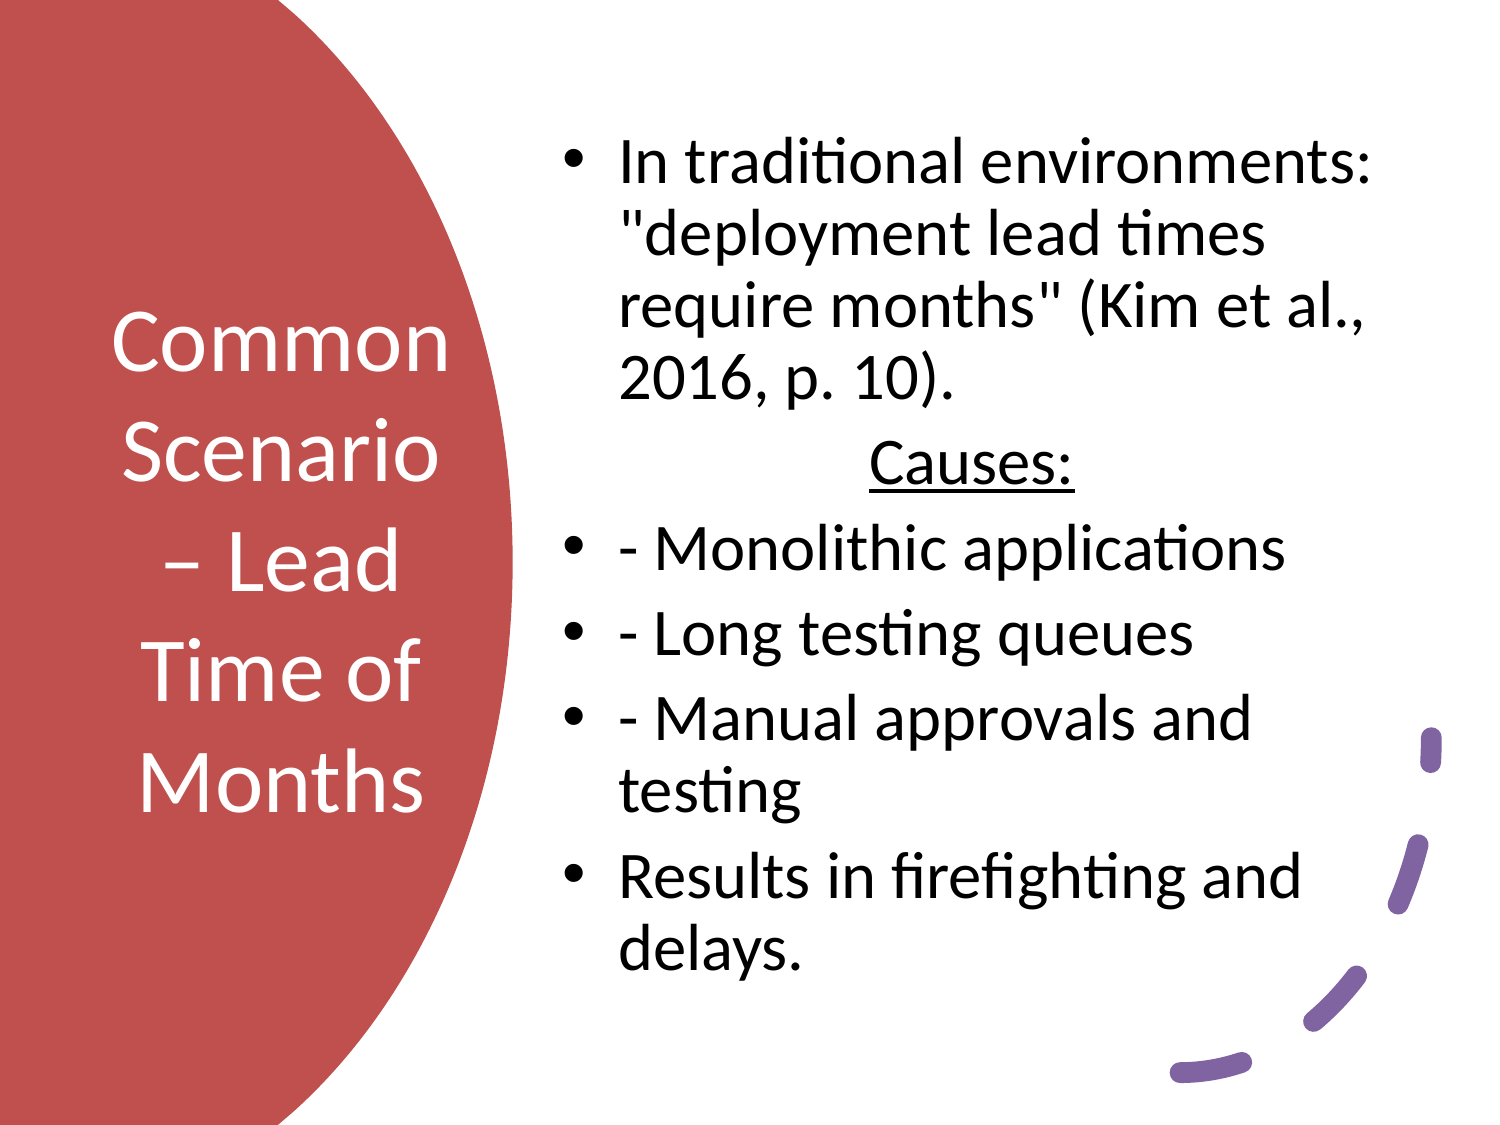

In traditional environments: "deployment lead times require months" (Kim et al., 2016, p. 10).
Causes:
- Monolithic applications
- Long testing queues
- Manual approvals and testing
Results in firefighting and delays.
# Common Scenario – Lead Time of Months